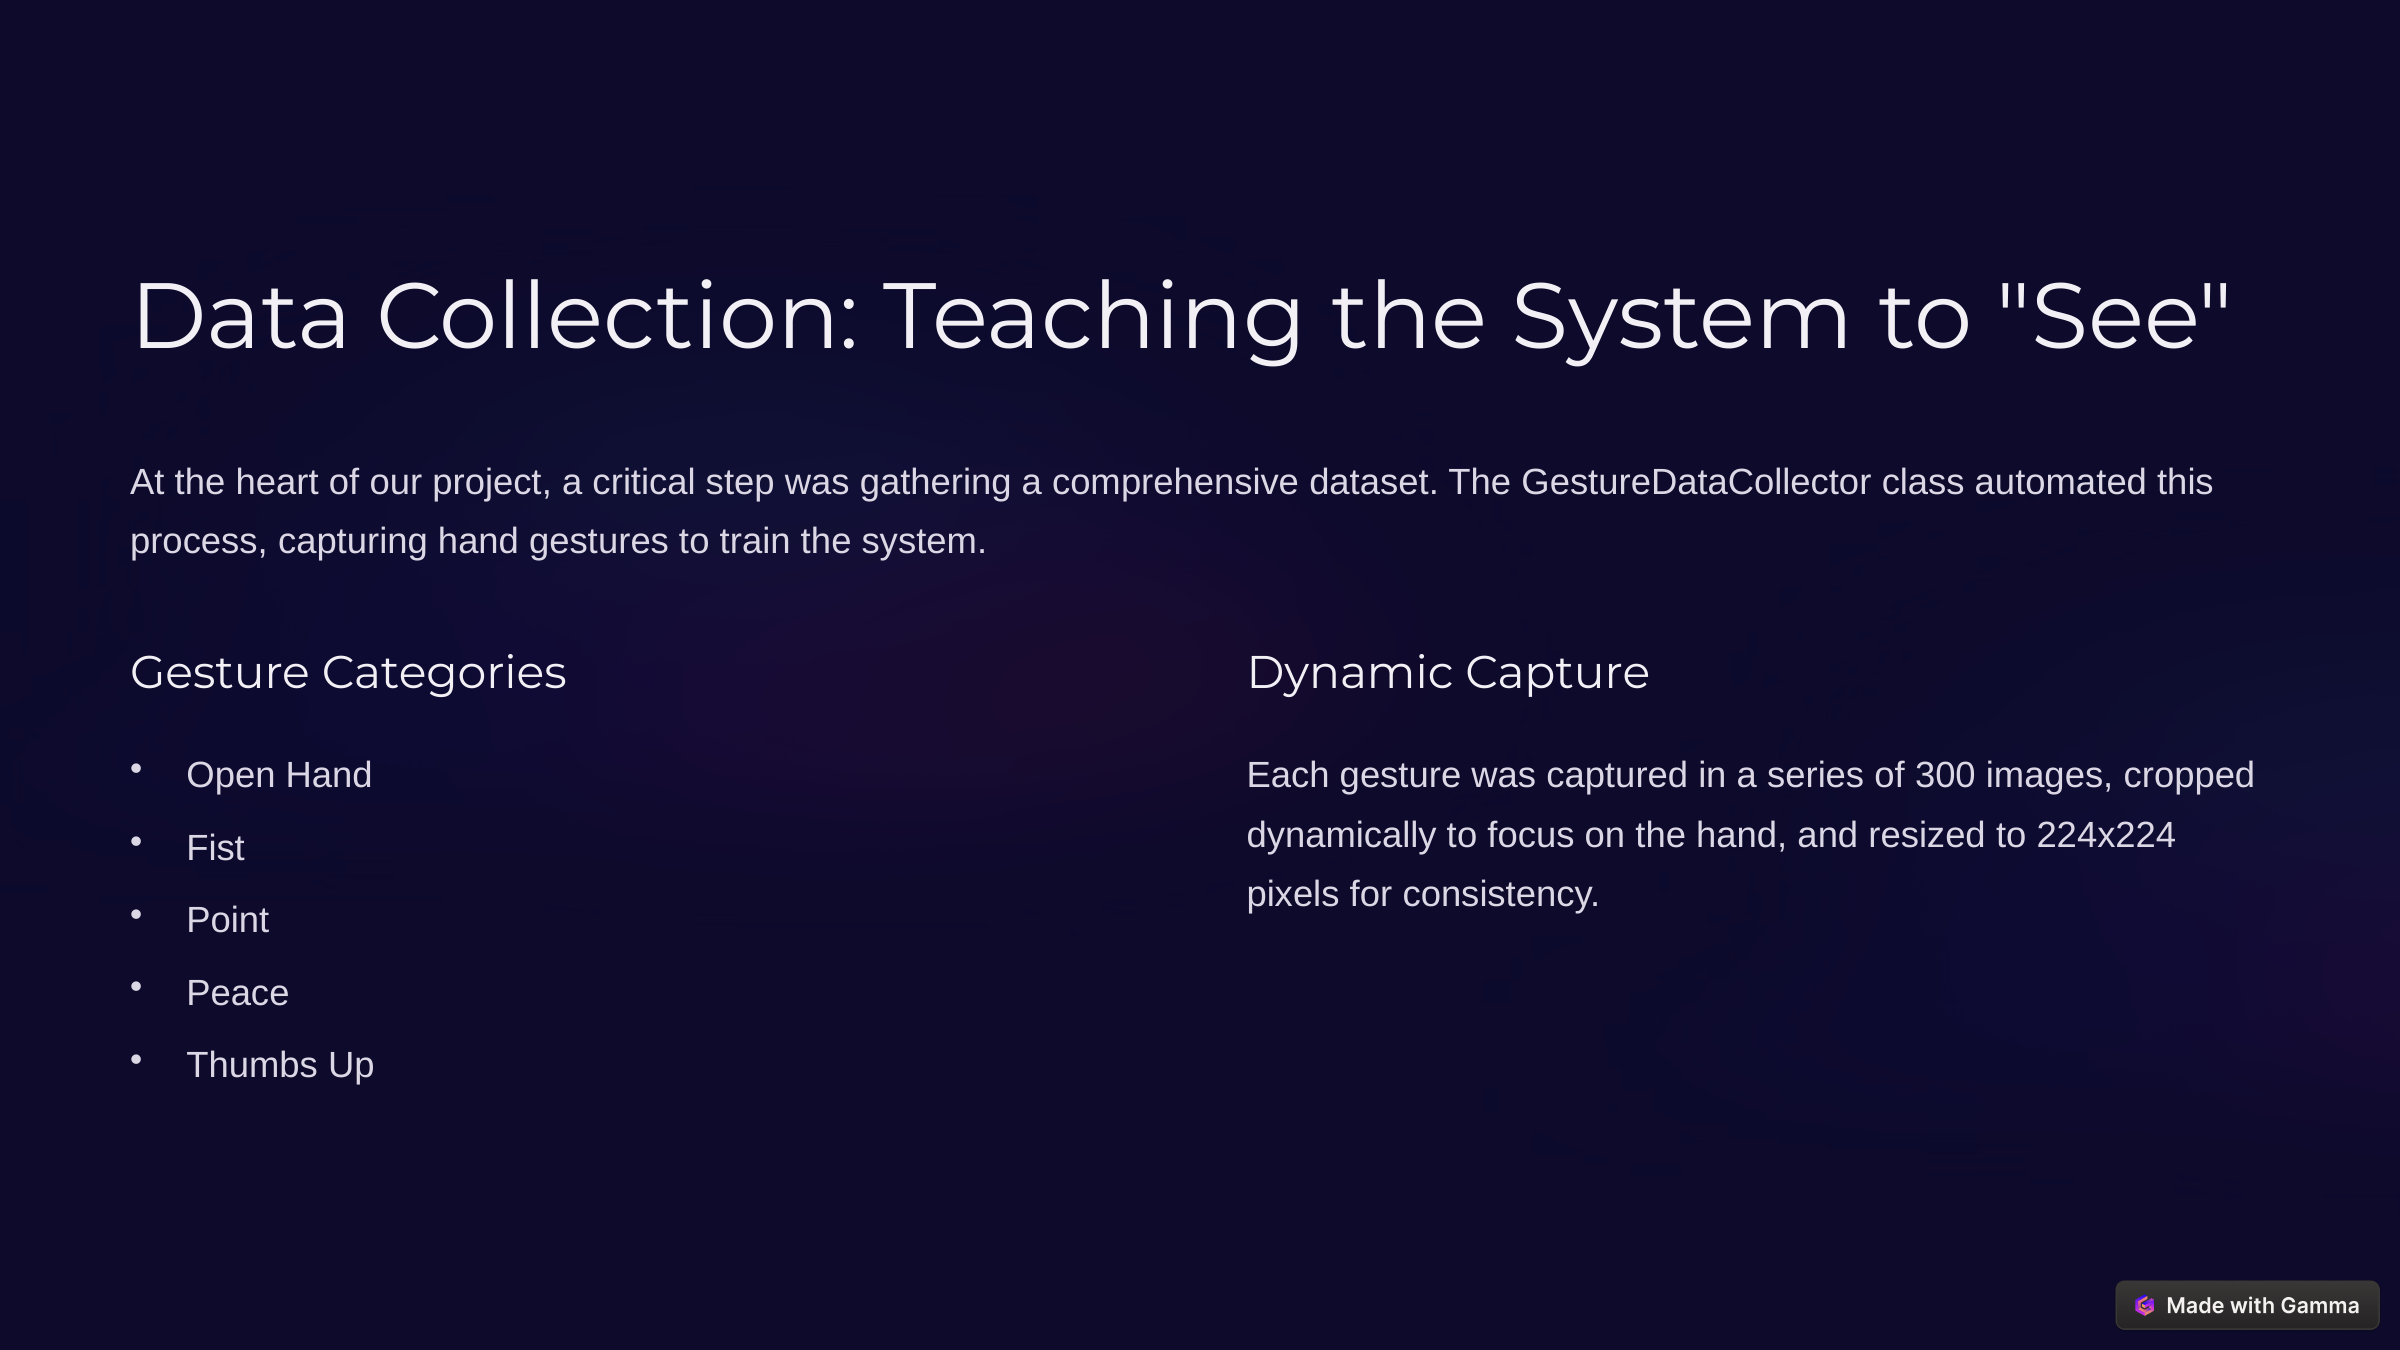

Data Collection: Teaching the System to "See"
At the heart of our project, a critical step was gathering a comprehensive dataset. The GestureDataCollector class automated this process, capturing hand gestures to train the system.
Gesture Categories
Dynamic Capture
Open Hand
Each gesture was captured in a series of 300 images, cropped dynamically to focus on the hand, and resized to 224x224 pixels for consistency.
Fist
Point
Peace
Thumbs Up